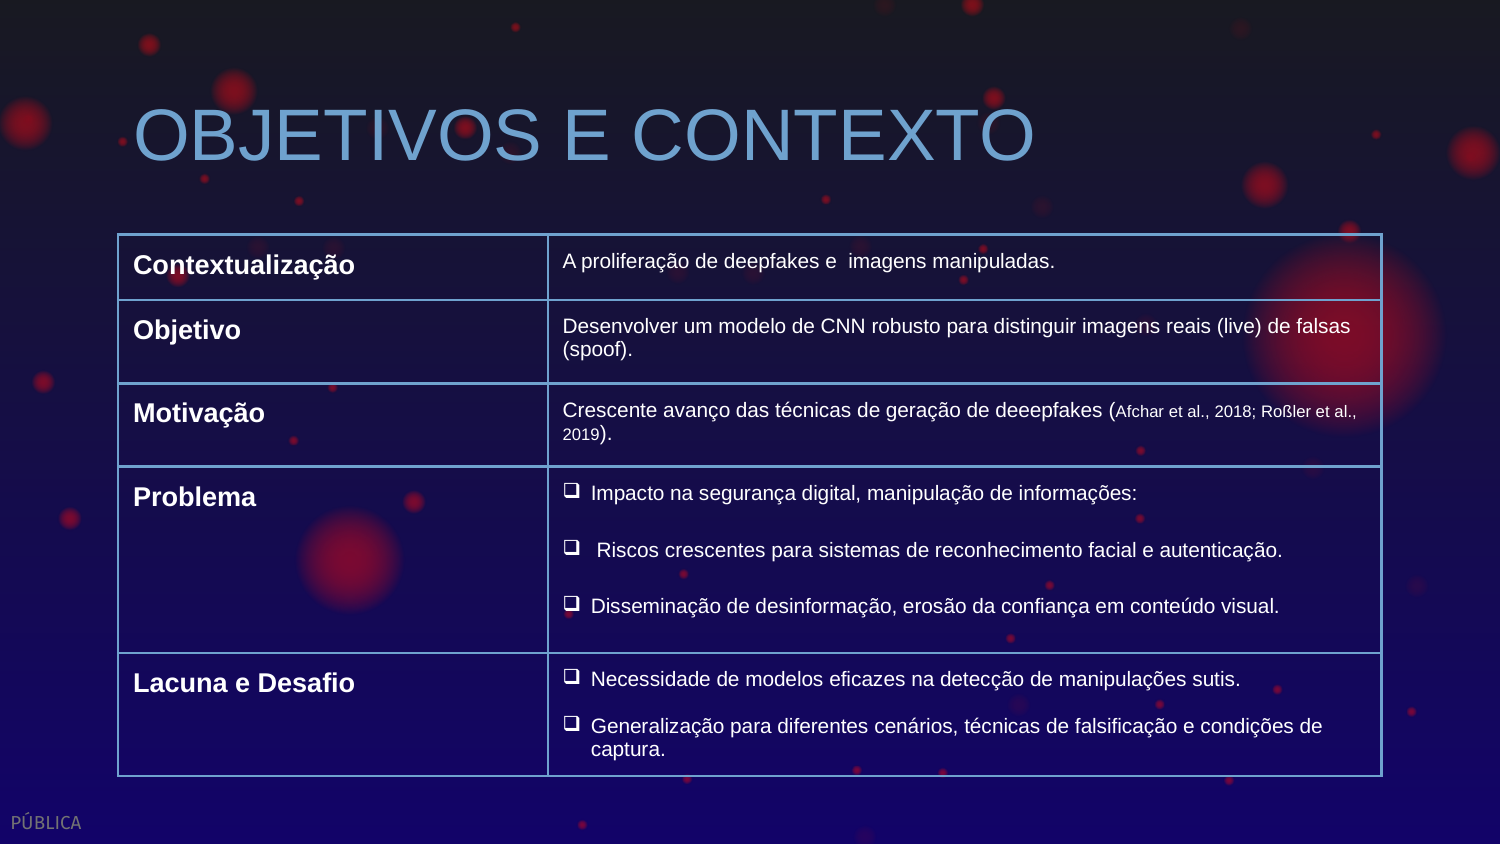

# OBJETIVOS E CONTEXTO
| Contextualização | A proliferação de deepfakes e imagens manipuladas. |
| --- | --- |
| Objetivo | Desenvolver um modelo de CNN robusto para distinguir imagens reais (live) de falsas (spoof). |
| Motivação | Crescente avanço das técnicas de geração de deeepfakes (Afchar et al., 2018; Roßler et al., 2019). |
| Problema | Impacto na segurança digital, manipulação de informações: Riscos crescentes para sistemas de reconhecimento facial e autenticação. Disseminação de desinformação, erosão da confiança em conteúdo visual. |
| Lacuna e Desafio | Necessidade de modelos eficazes na detecção de manipulações sutis. Generalização para diferentes cenários, técnicas de falsificação e condições de captura. |